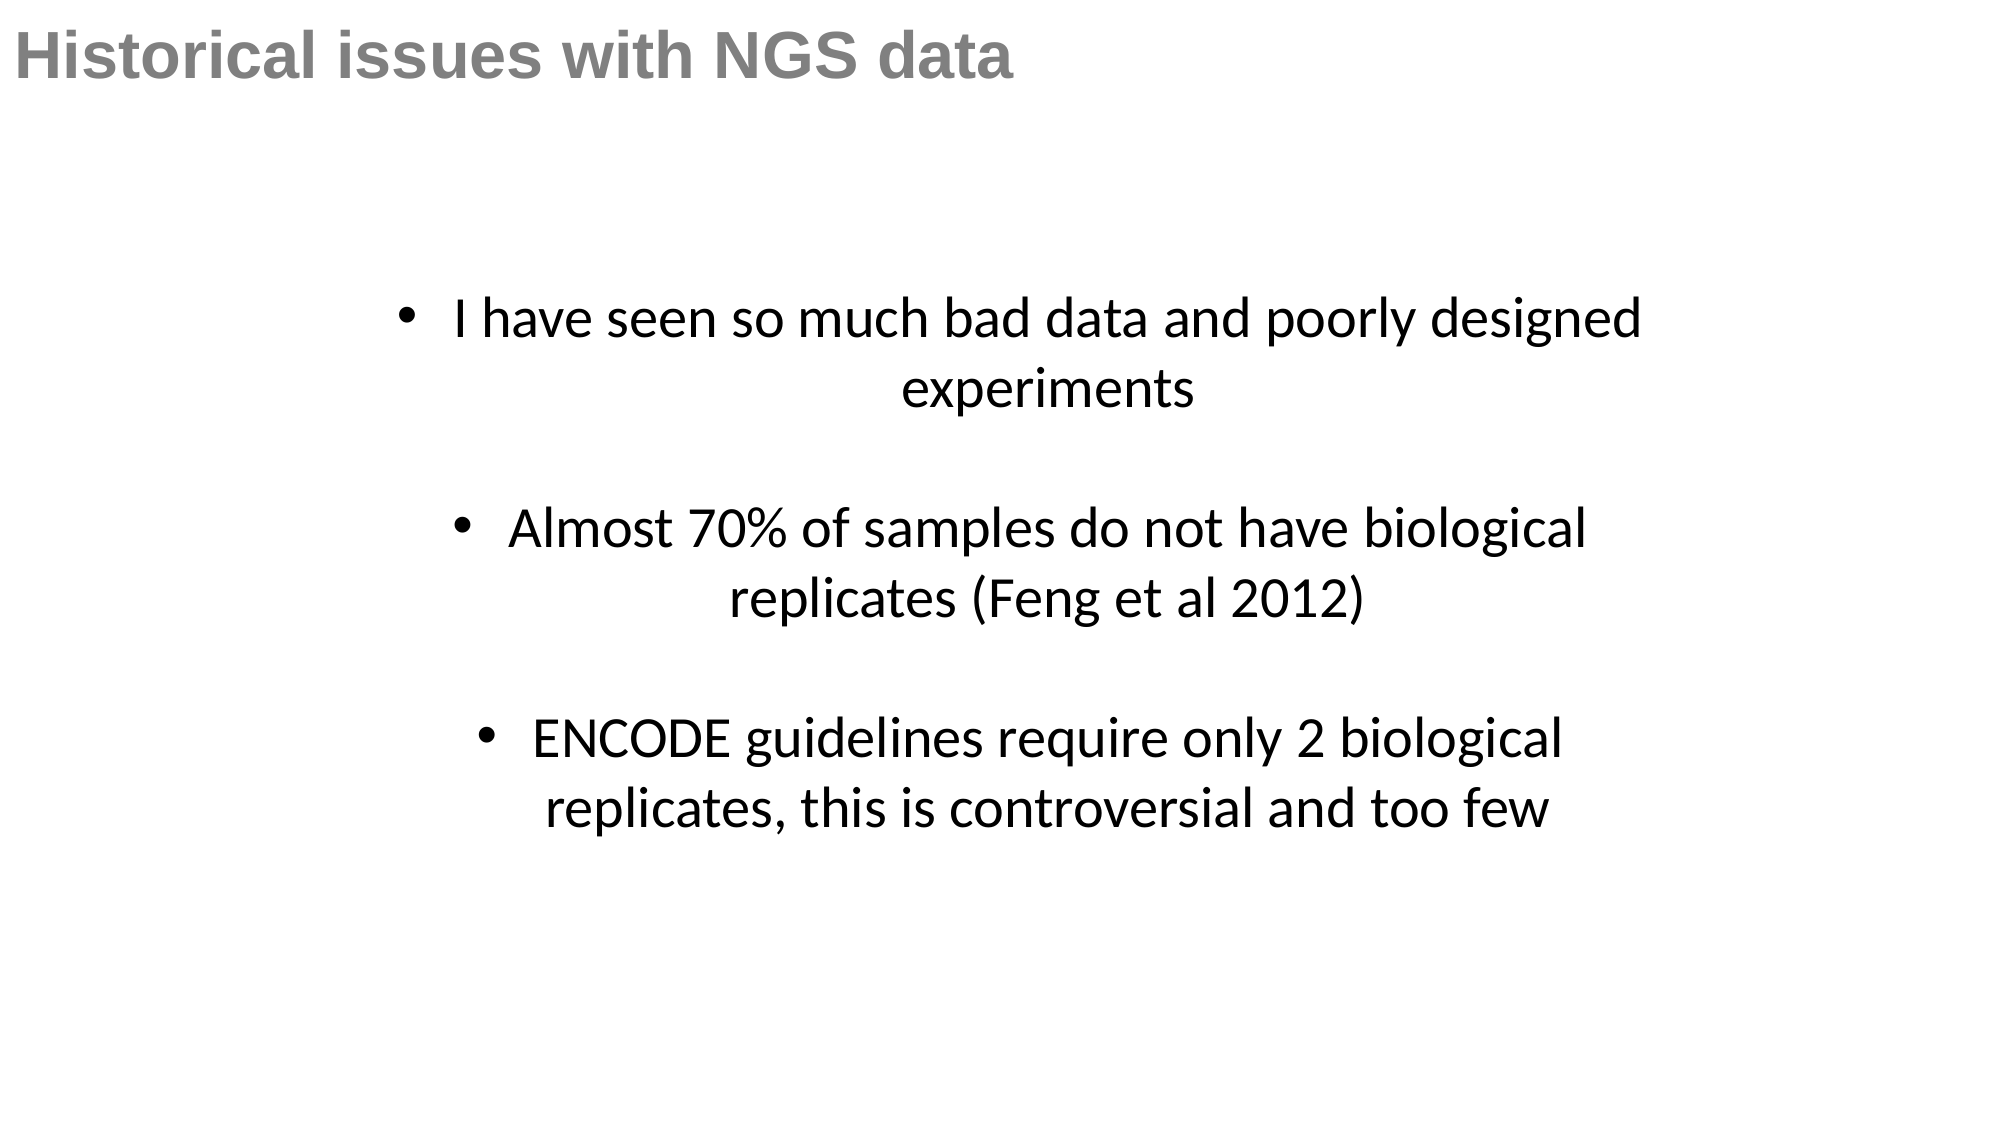

Historical issues with NGS data
I have seen so much bad data and poorly designed experiments

Almost 70% of samples do not have biological replicates (Feng et al 2012)

ENCODE guidelines require only 2 biological replicates, this is controversial and too few